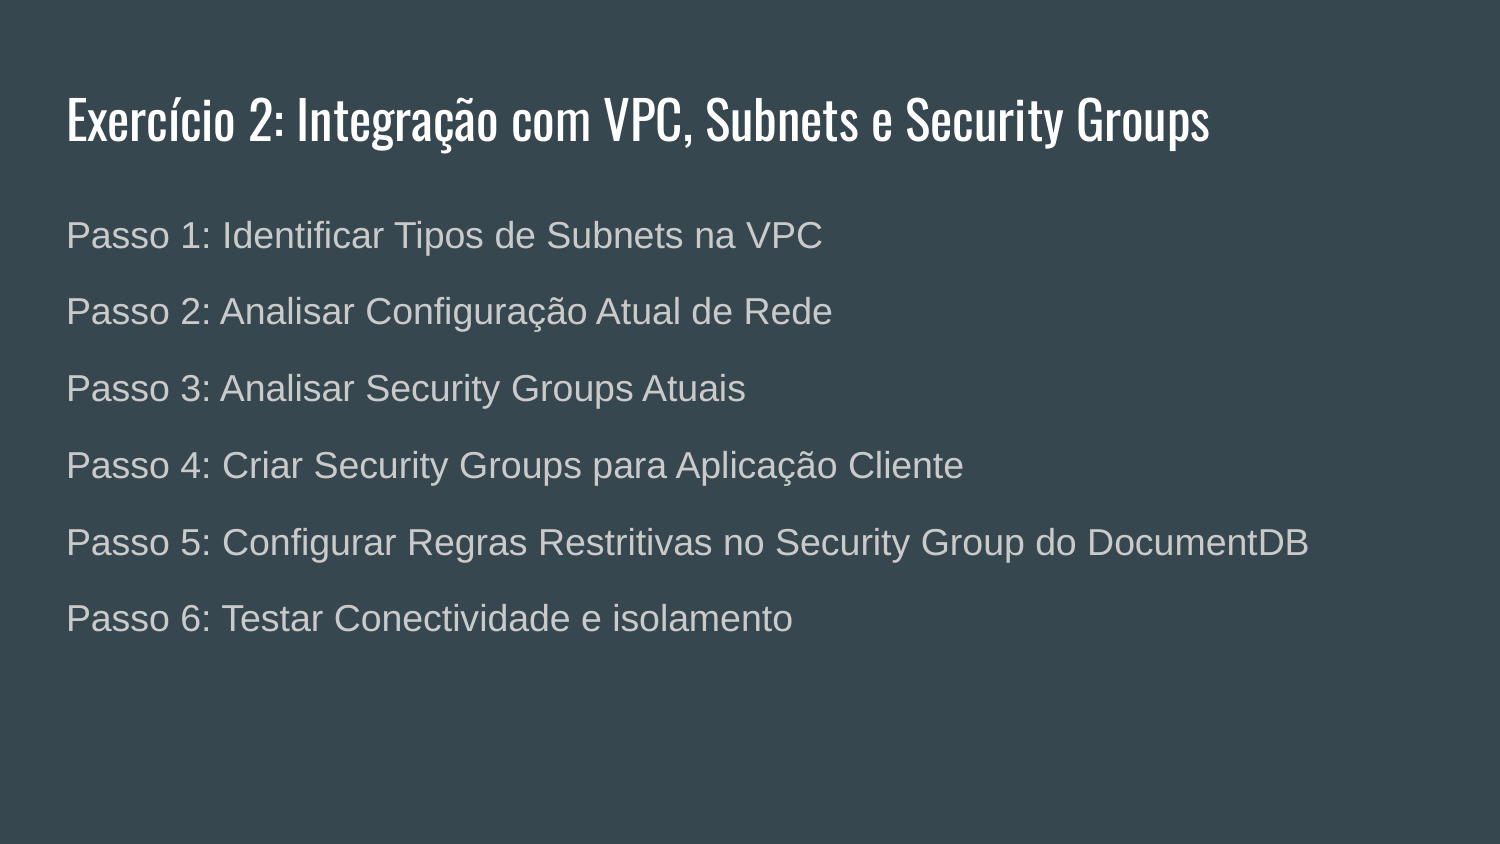

# Exercício 2: Integração com VPC, Subnets e Security Groups
Passo 1: Identificar Tipos de Subnets na VPC
Passo 2: Analisar Configuração Atual de Rede
Passo 3: Analisar Security Groups Atuais
Passo 4: Criar Security Groups para Aplicação Cliente
Passo 5: Configurar Regras Restritivas no Security Group do DocumentDB
Passo 6: Testar Conectividade e isolamento